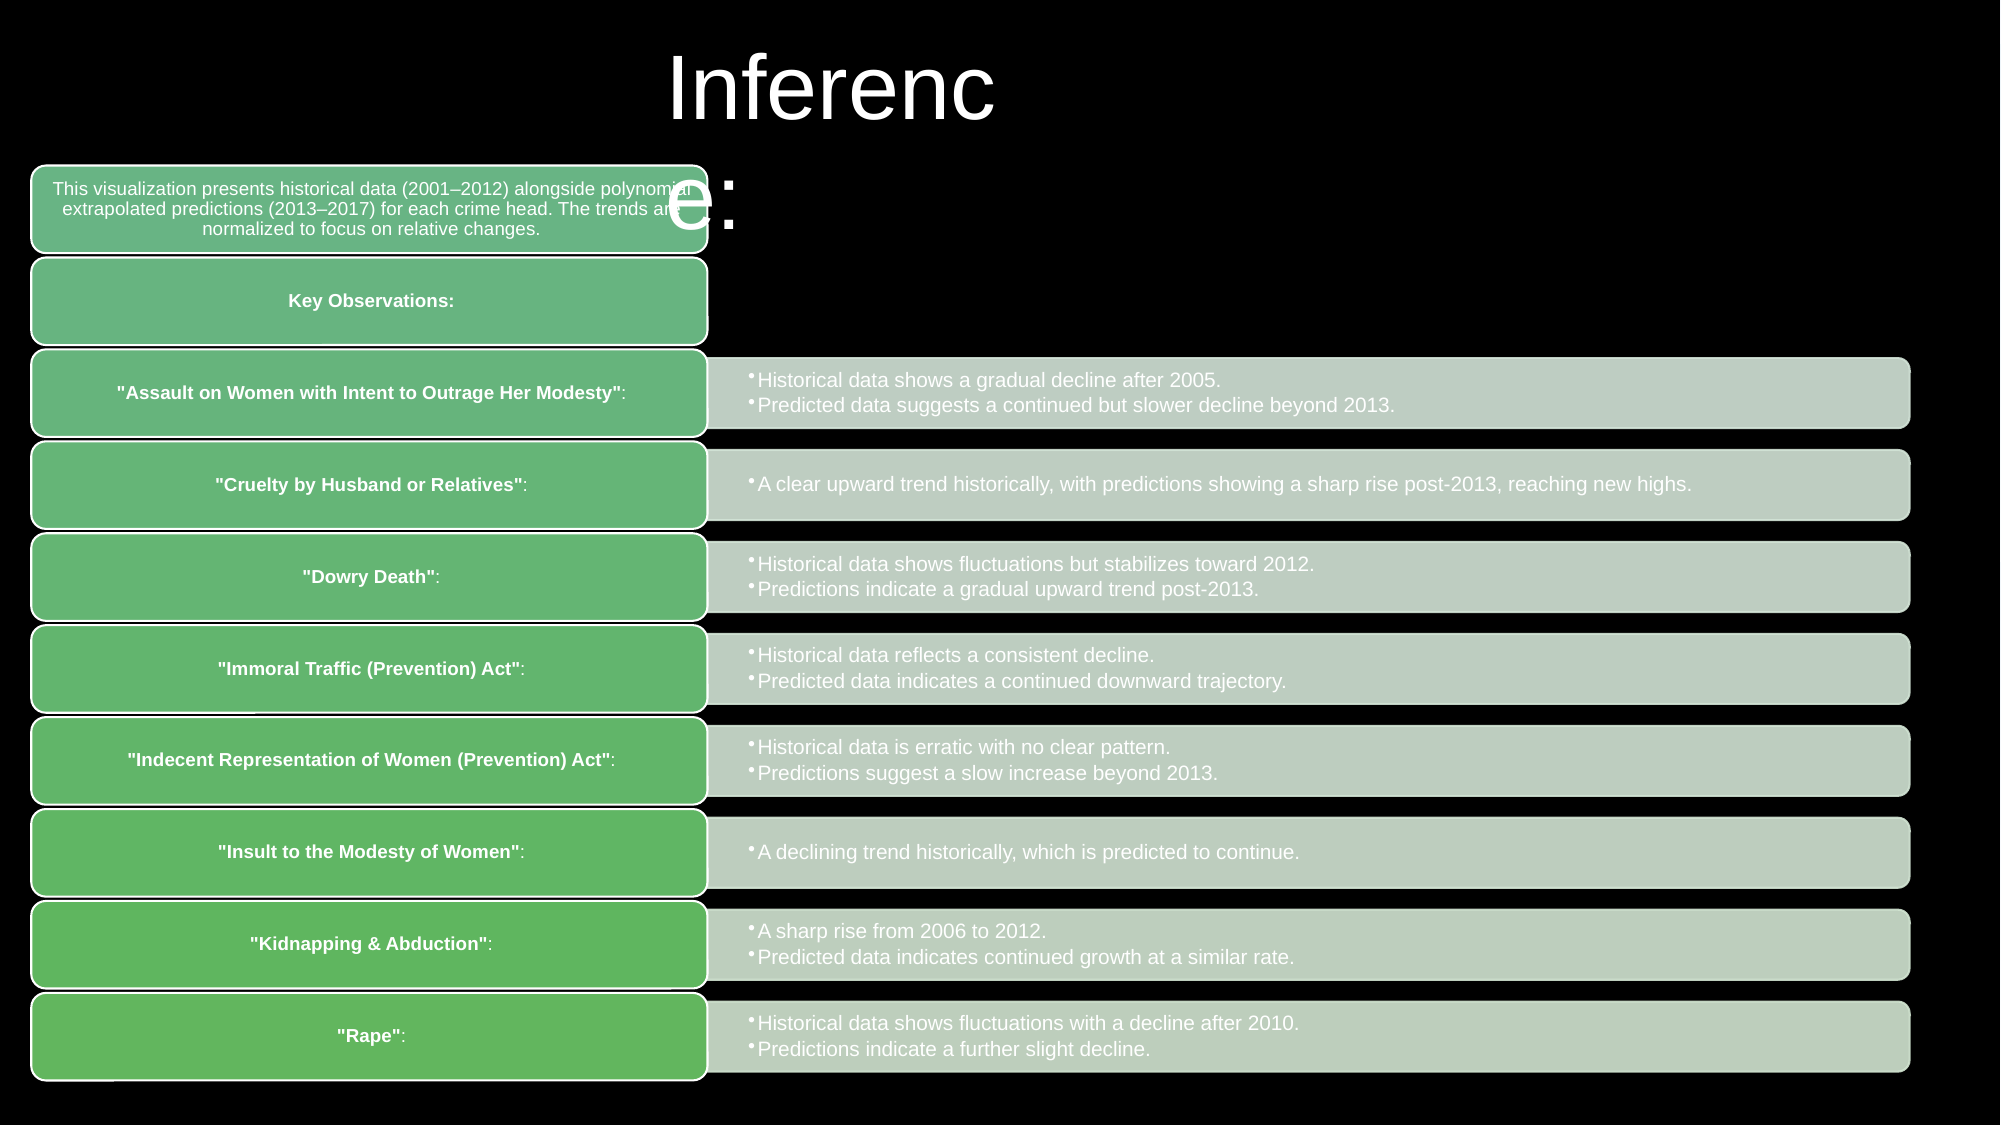

Inference:
This visualization presents historical data (2001–2012) alongside polynomial extrapolated predictions (2013–2017) for each crime head. The trends are normalized to focus on relative changes.
Key Observations:
Historical data shows a gradual decline after 2005.
Predicted data suggests a continued but slower decline beyond 2013.
"Assault on Women with Intent to Outrage Her Modesty":
A clear upward trend historically, with predictions showing a sharp rise post-2013, reaching new highs.
"Cruelty by Husband or Relatives":
Historical data shows fluctuations but stabilizes toward 2012.
Predictions indicate a gradual upward trend post-2013.
"Dowry Death":
Historical data reflects a consistent decline.
Predicted data indicates a continued downward trajectory.
"Immoral Traffic (Prevention) Act":
Historical data is erratic with no clear pattern.
Predictions suggest a slow increase beyond 2013.
"Indecent Representation of Women (Prevention) Act":
A declining trend historically, which is predicted to continue.
"Insult to the Modesty of Women":
A sharp rise from 2006 to 2012.
Predicted data indicates continued growth at a similar rate.
"Kidnapping & Abduction":
Historical data shows fluctuations with a decline after 2010.
Predictions indicate a further slight decline.
"Rape":